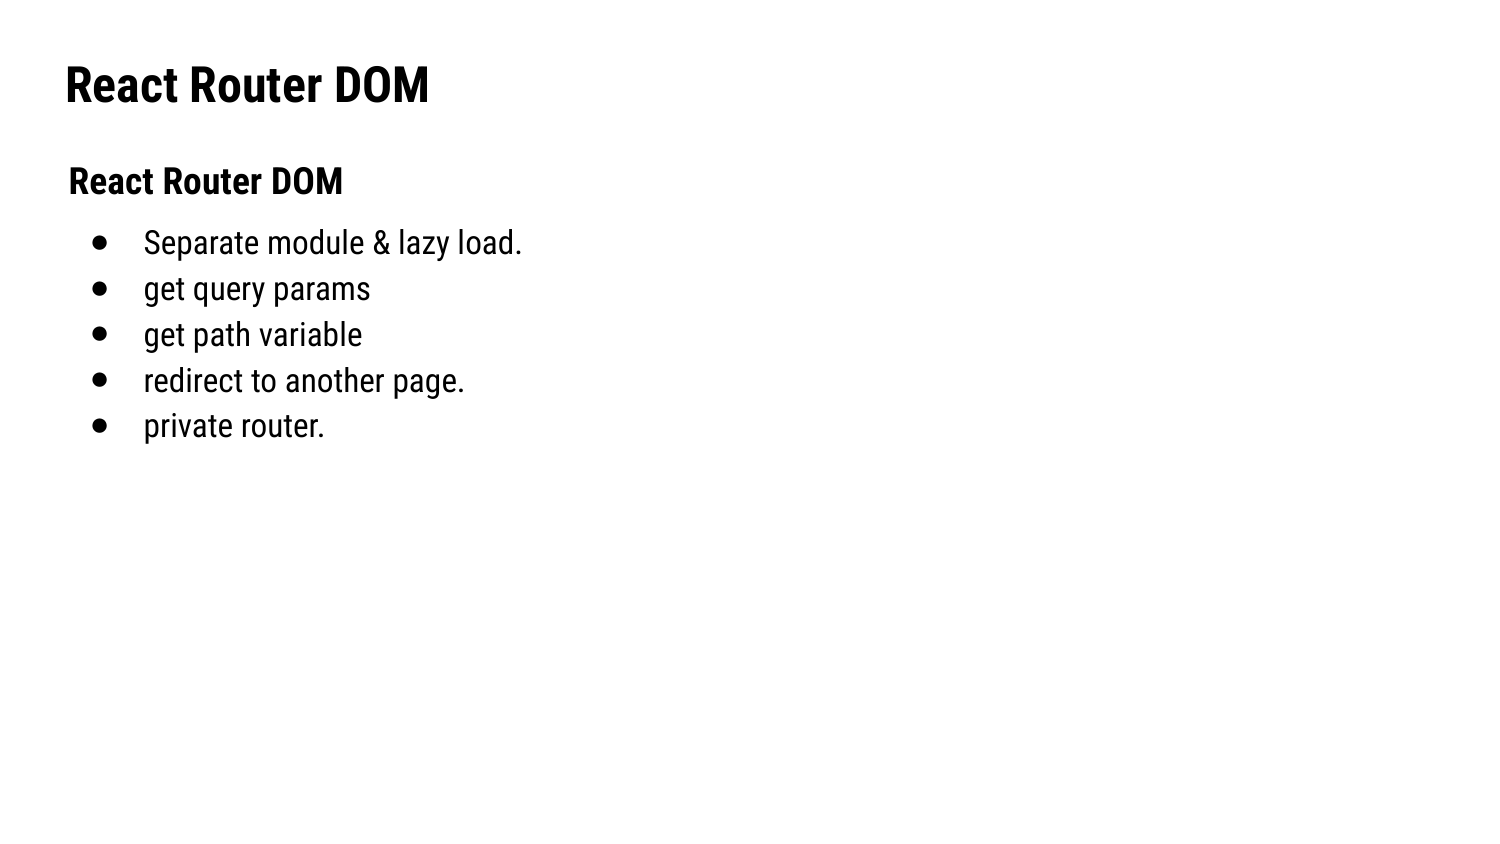

# React Router DOM
React Router DOM
Separate module & lazy load.
get query params
get path variable
redirect to another page.
private router.